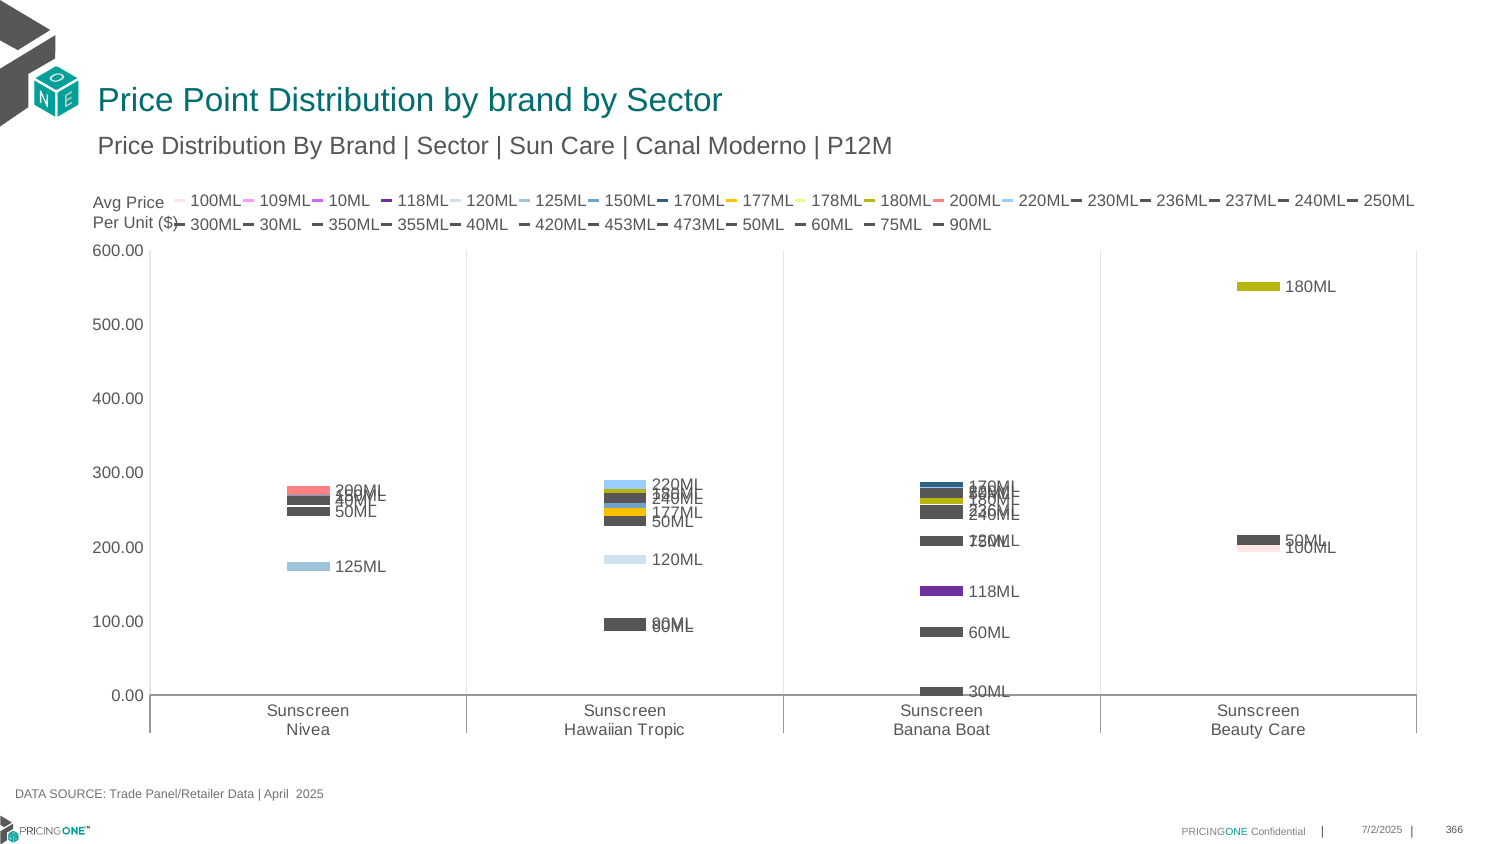

# Price Point Distribution by brand by Sector
Price Distribution By Brand | Sector | Sun Care | Canal Moderno | P12M

### Chart

| Category | 100ML | 109ML | 10ML | 118ML | 120ML | 125ML | 150ML | 170ML | 177ML | 178ML | 180ML | 200ML | 220ML | 230ML | 236ML | 237ML | 240ML | 250ML | 300ML | 30ML | 350ML | 355ML | 40ML | 420ML | 453ML | 473ML | 50ML | 60ML | 75ML | 90ML |
|---|---|---|---|---|---|---|---|---|---|---|---|---|---|---|---|---|---|---|---|---|---|---|---|---|---|---|---|---|---|---|
| Sunscreen | None | None | None | None | None | 173.0898 | 270.2144 | None | None | None | None | 275.9941 | None | None | None | None | None | None | None | None | None | None | 262.6641 | None | None | None | 247.4402 | None | None | None |
| Sunscreen | 267.6563 | None | None | None | 182.7601 | None | 252.9382 | None | 246.5009 | None | 272.2186 | None | 284.361 | None | None | None | 265.9518 | None | None | None | None | None | None | None | None | None | 234.5103 | 92.5038 | None | 97.1556 |
| Sunscreen | None | None | None | 140.1847 | 208.25 | None | None | 281.0221 | None | None | 264.3496 | None | 274.9533 | None | 249.641 | None | 243.6696 | None | None | 5.0 | None | None | None | None | None | None | 272.3561 | 84.7342 | 207.7195 | None |
| Sunscreen | 199.4572 | None | None | None | None | None | None | None | None | None | 551.1667 | None | None | None | None | None | None | None | None | None | None | None | None | None | None | None | 208.892 | None | None | None |
Avg Price
Per Unit ($)
DATA SOURCE: Trade Panel/Retailer Data | April  2025
7/2/2025
366